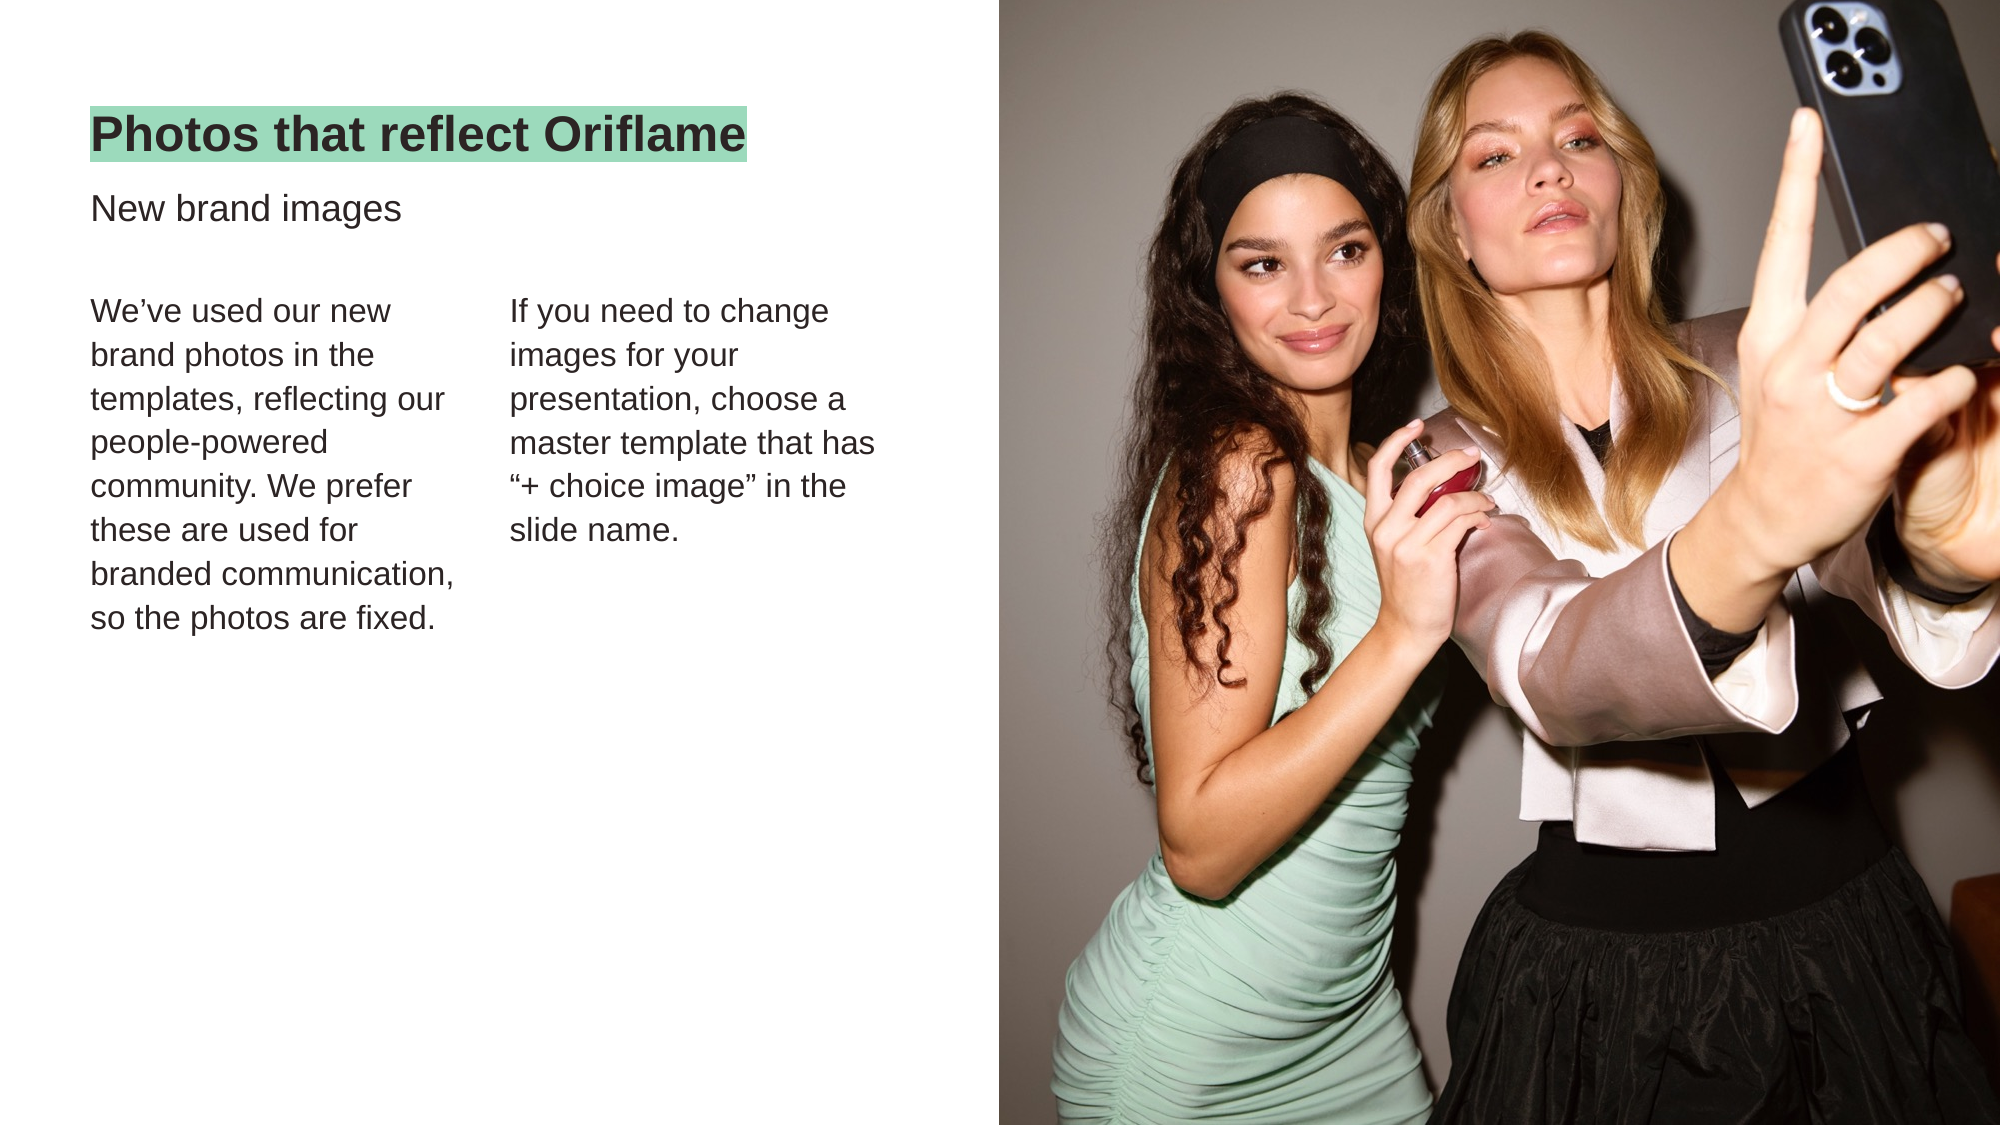

# Photos that reflect Oriflame
New brand images
We’ve used our new brand photos in the templates, reflecting our people-powered community. We prefer these are used for branded communication, so the photos are fixed.
If you need to change images for your presentation, choose a master template that has “+ choice image” in the slide name.